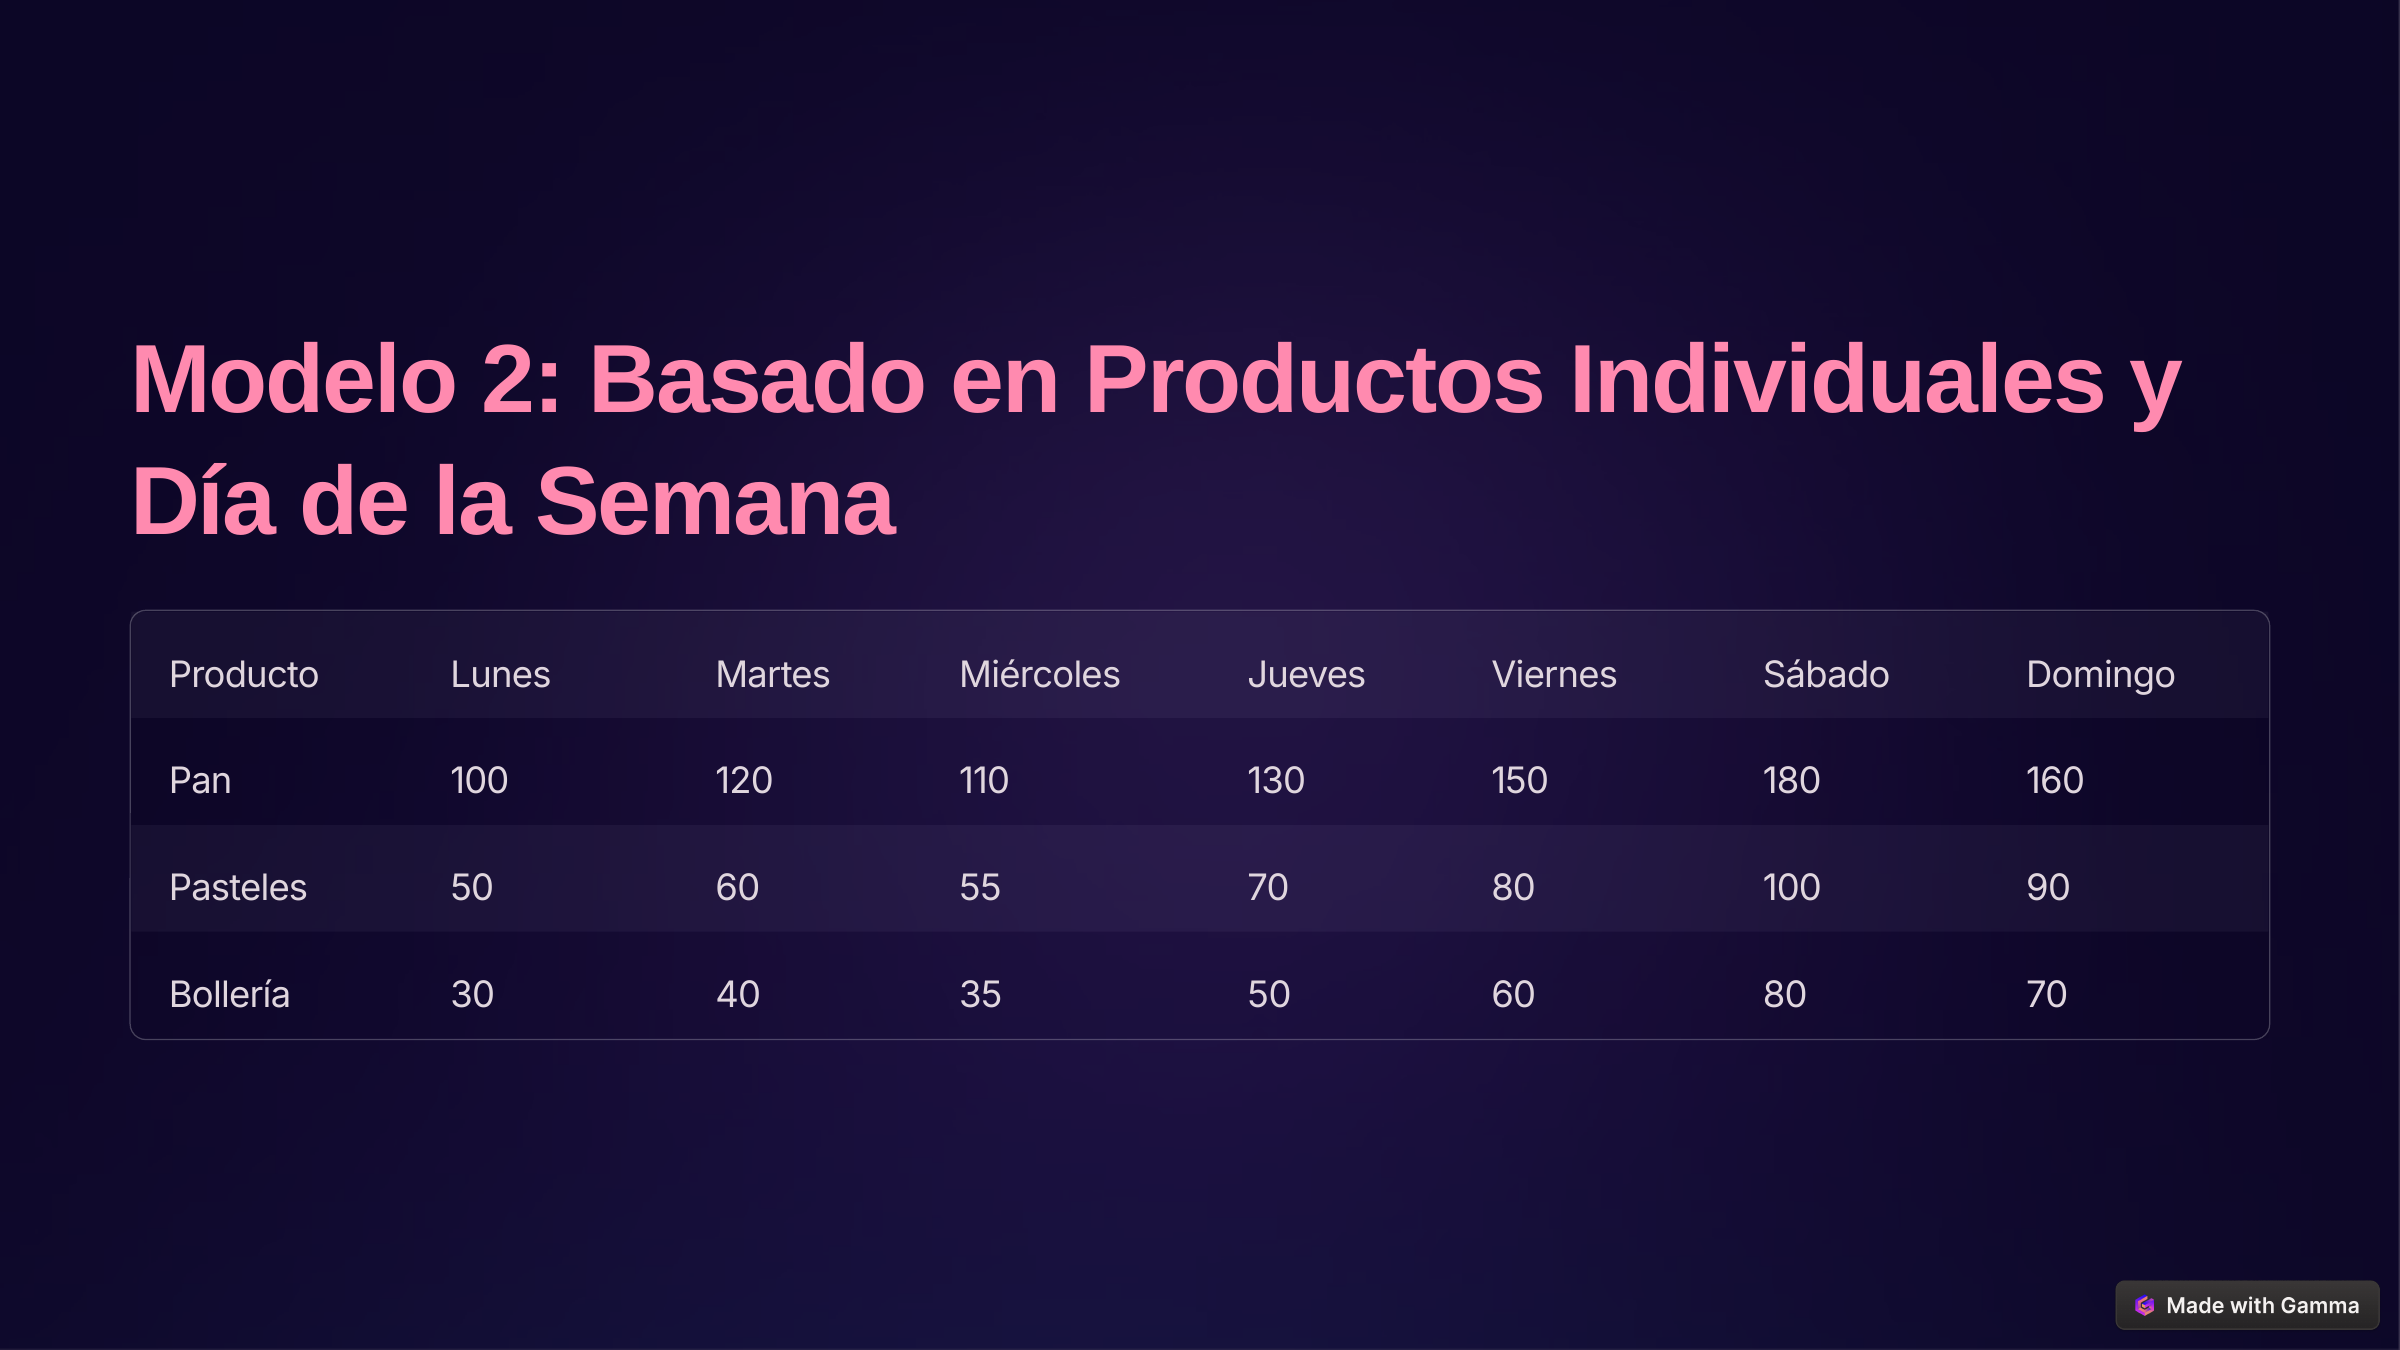

Modelo 2: Basado en Productos Individuales y Día de la Semana

Producto
Lunes
Martes
Miércoles
Jueves
Viernes
Sábado
Domingo

Pan
100
120
110
130
150
180
160

Pasteles
50
60
55
70
80
100
90

Bollería
30
40
35
50
60
80
70